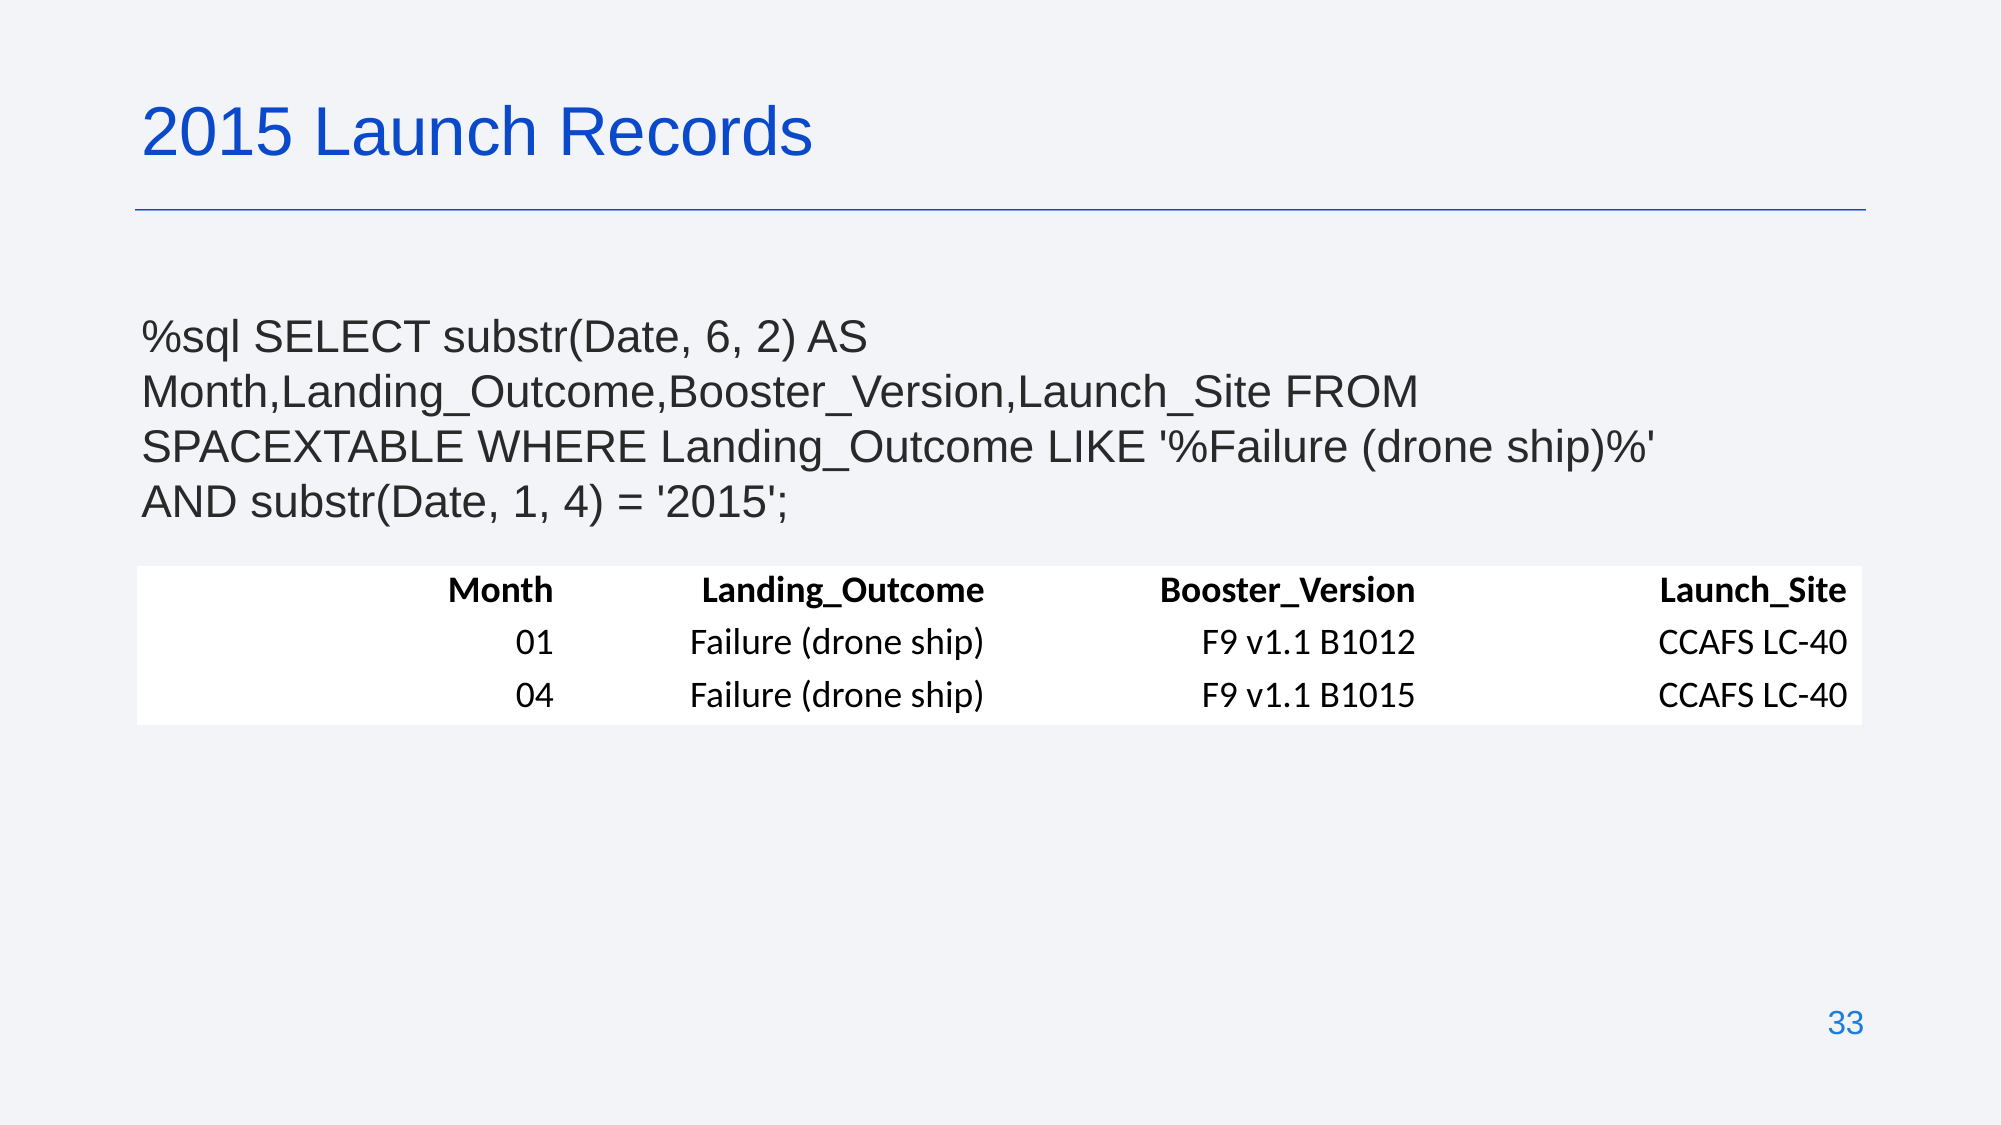

2015 Launch Records
%sql SELECT substr(Date, 6, 2) AS Month,Landing_Outcome,Booster_Version,Launch_Site FROM SPACEXTABLE WHERE Landing_Outcome LIKE '%Failure (drone ship)%' AND substr(Date, 1, 4) = '2015';
| Month | Landing\_Outcome | Booster\_Version | Launch\_Site |
| --- | --- | --- | --- |
| 01 | Failure (drone ship) | F9 v1.1 B1012 | CCAFS LC-40 |
| 04 | Failure (drone ship) | F9 v1.1 B1015 | CCAFS LC-40 |
33